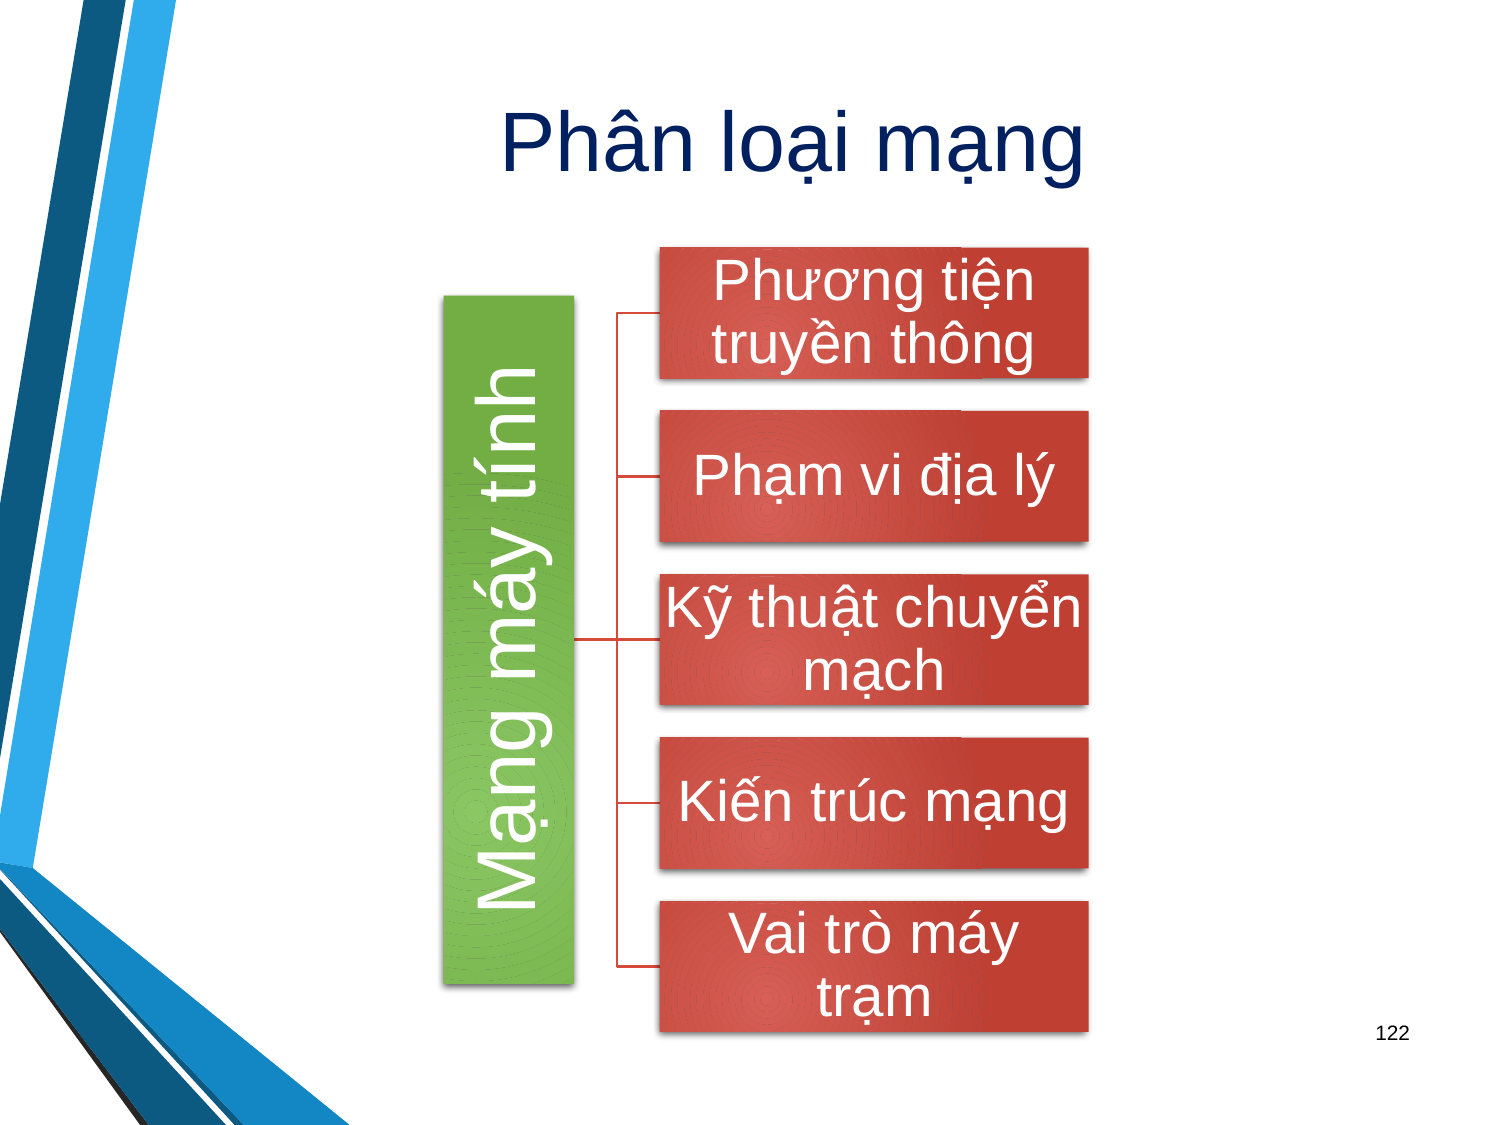

# Phân loại mạng

Mạng máy tính
Phương tiện truyền thông
Phạm vi địa lý
Kỹ thuật chuyển mạch
Kiến trúc mạng
Vai trò máy trạm
122